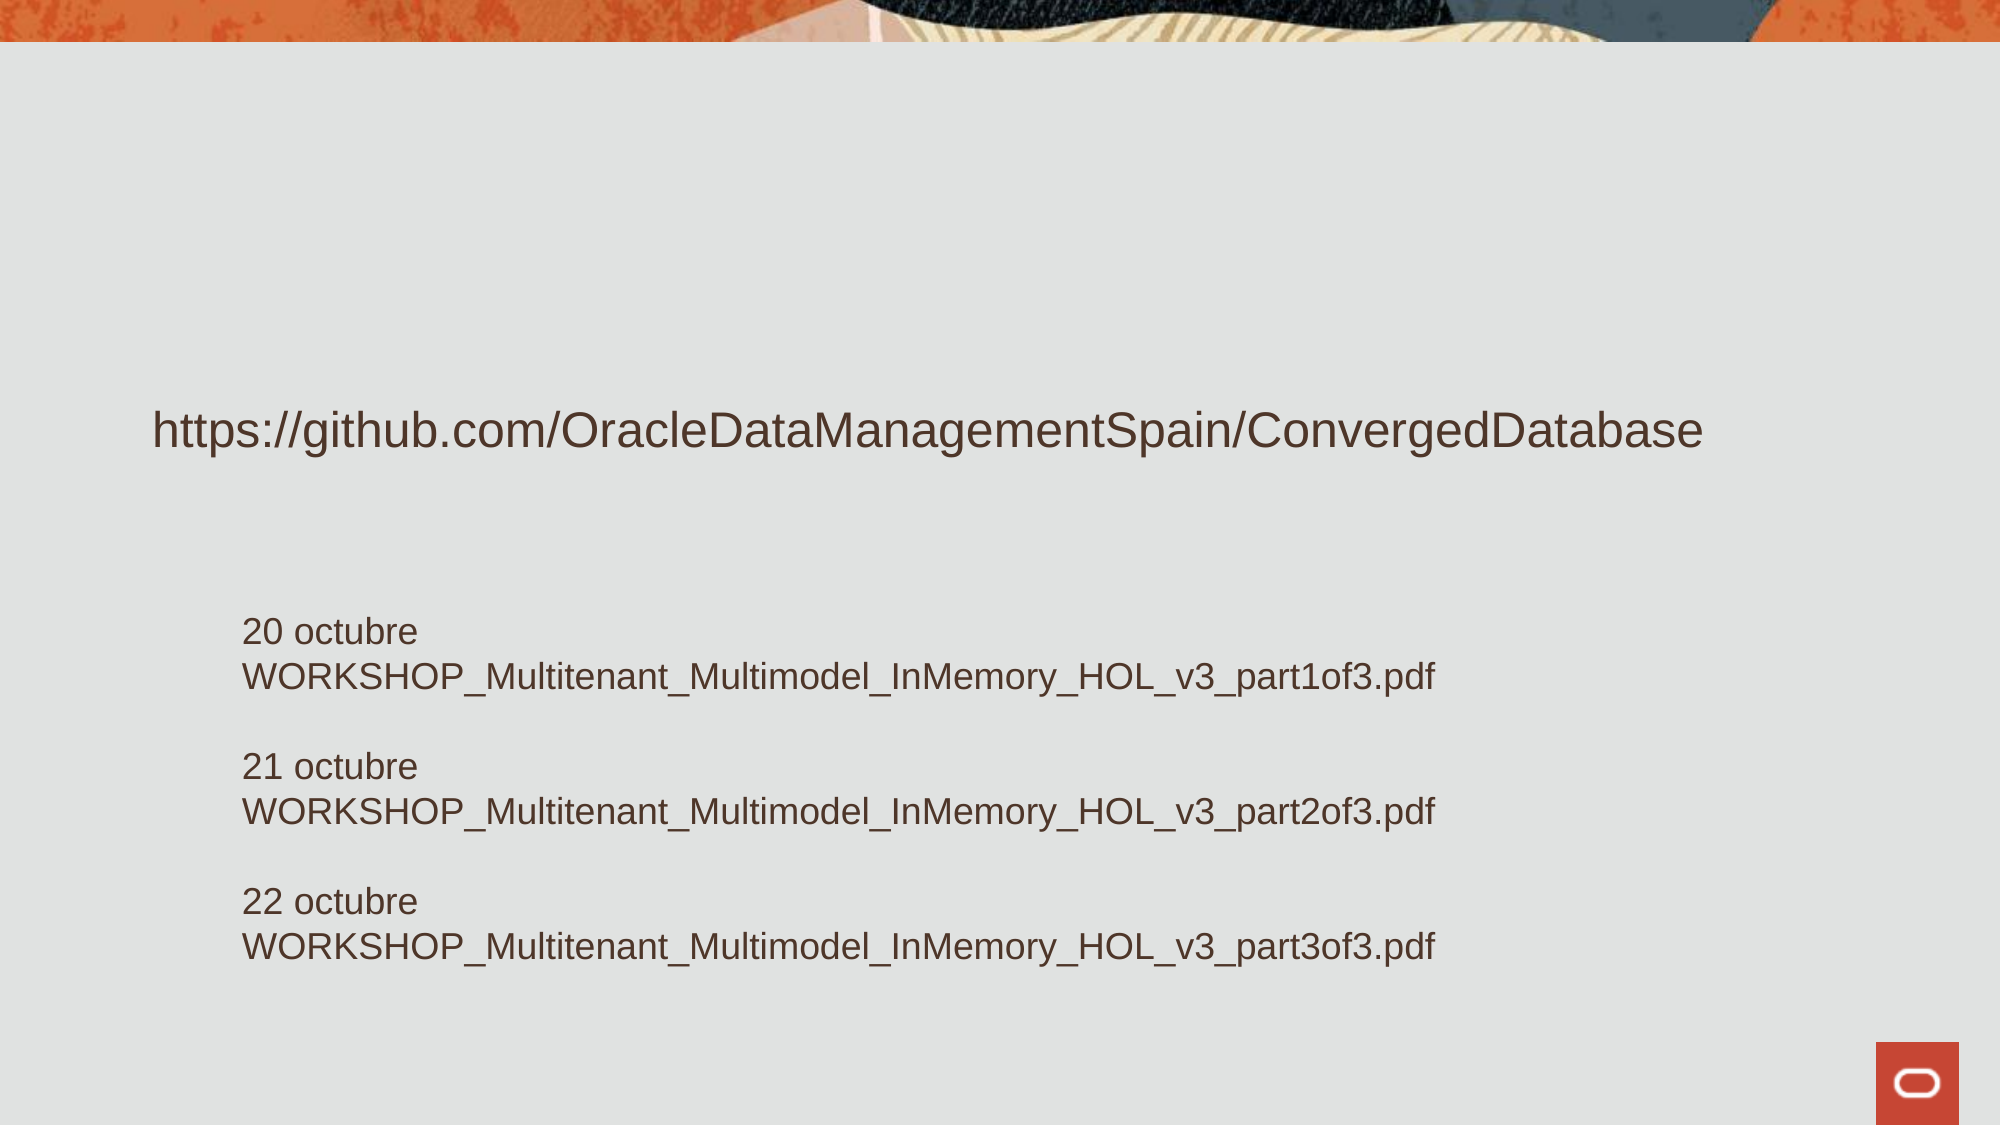

https://github.com/OracleDataManagementSpain/ConvergedDatabase
20 octubre
WORKSHOP_Multitenant_Multimodel_InMemory_HOL_v3_part1of3.pdf

21 octubre
WORKSHOP_Multitenant_Multimodel_InMemory_HOL_v3_part2of3.pdf

22 octubre
WORKSHOP_Multitenant_Multimodel_InMemory_HOL_v3_part3of3.pdf